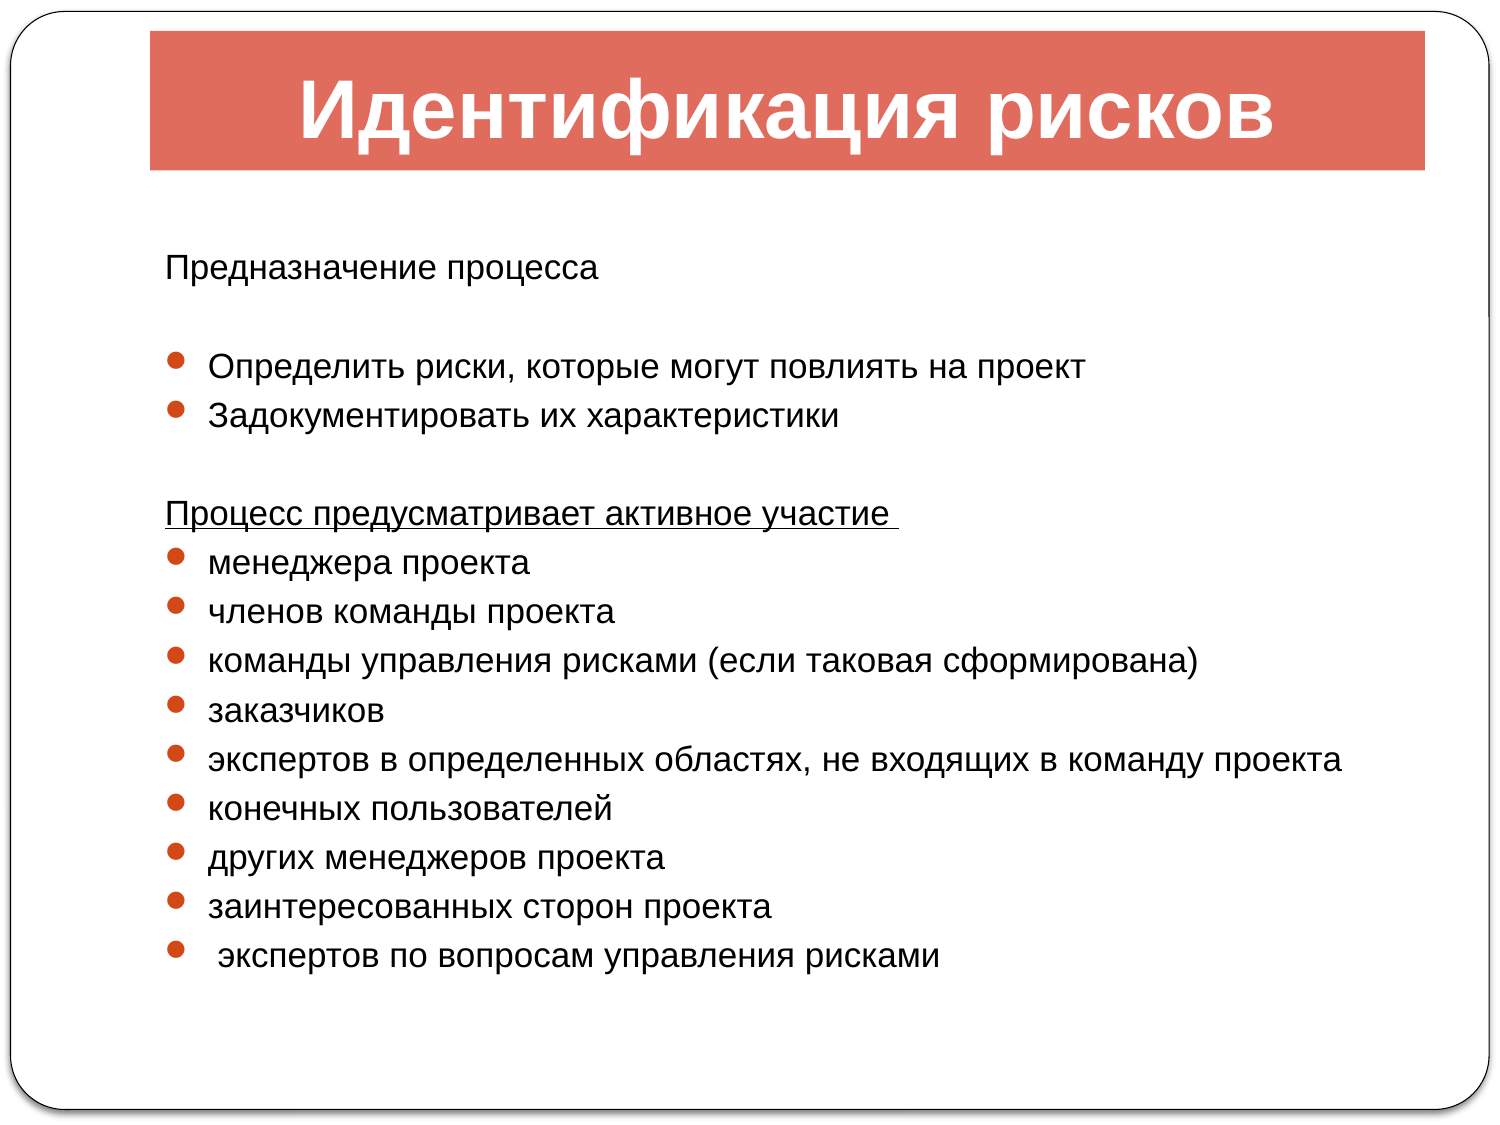

# Идентификация рисков
Предназначение процесса

Определить риски, которые могут повлиять на проект
Задокументировать их характеристики

Процесс предусматривает активное участие
менеджера проекта
членов команды проекта
команды управления рисками (если таковая сформирована)
заказчиков
экспертов в определенных областях, не входящих в команду проекта
конечных пользователей
других менеджеров проекта
заинтересованных сторон проекта
 экспертов по вопросам управления рисками